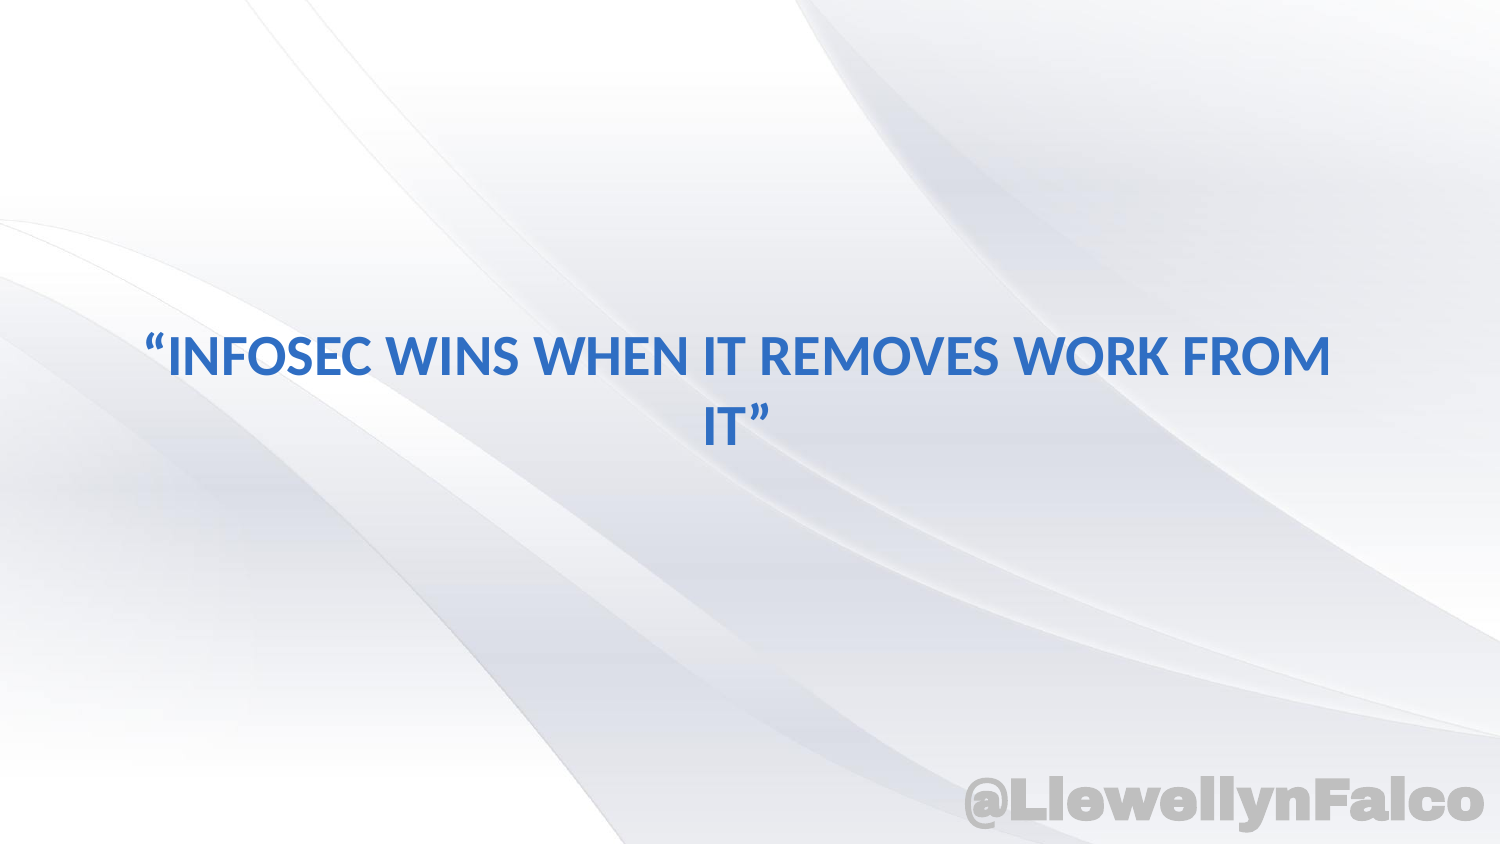

# “INFOSEC WINS WHEN IT REMOVES WORK FROM IT”